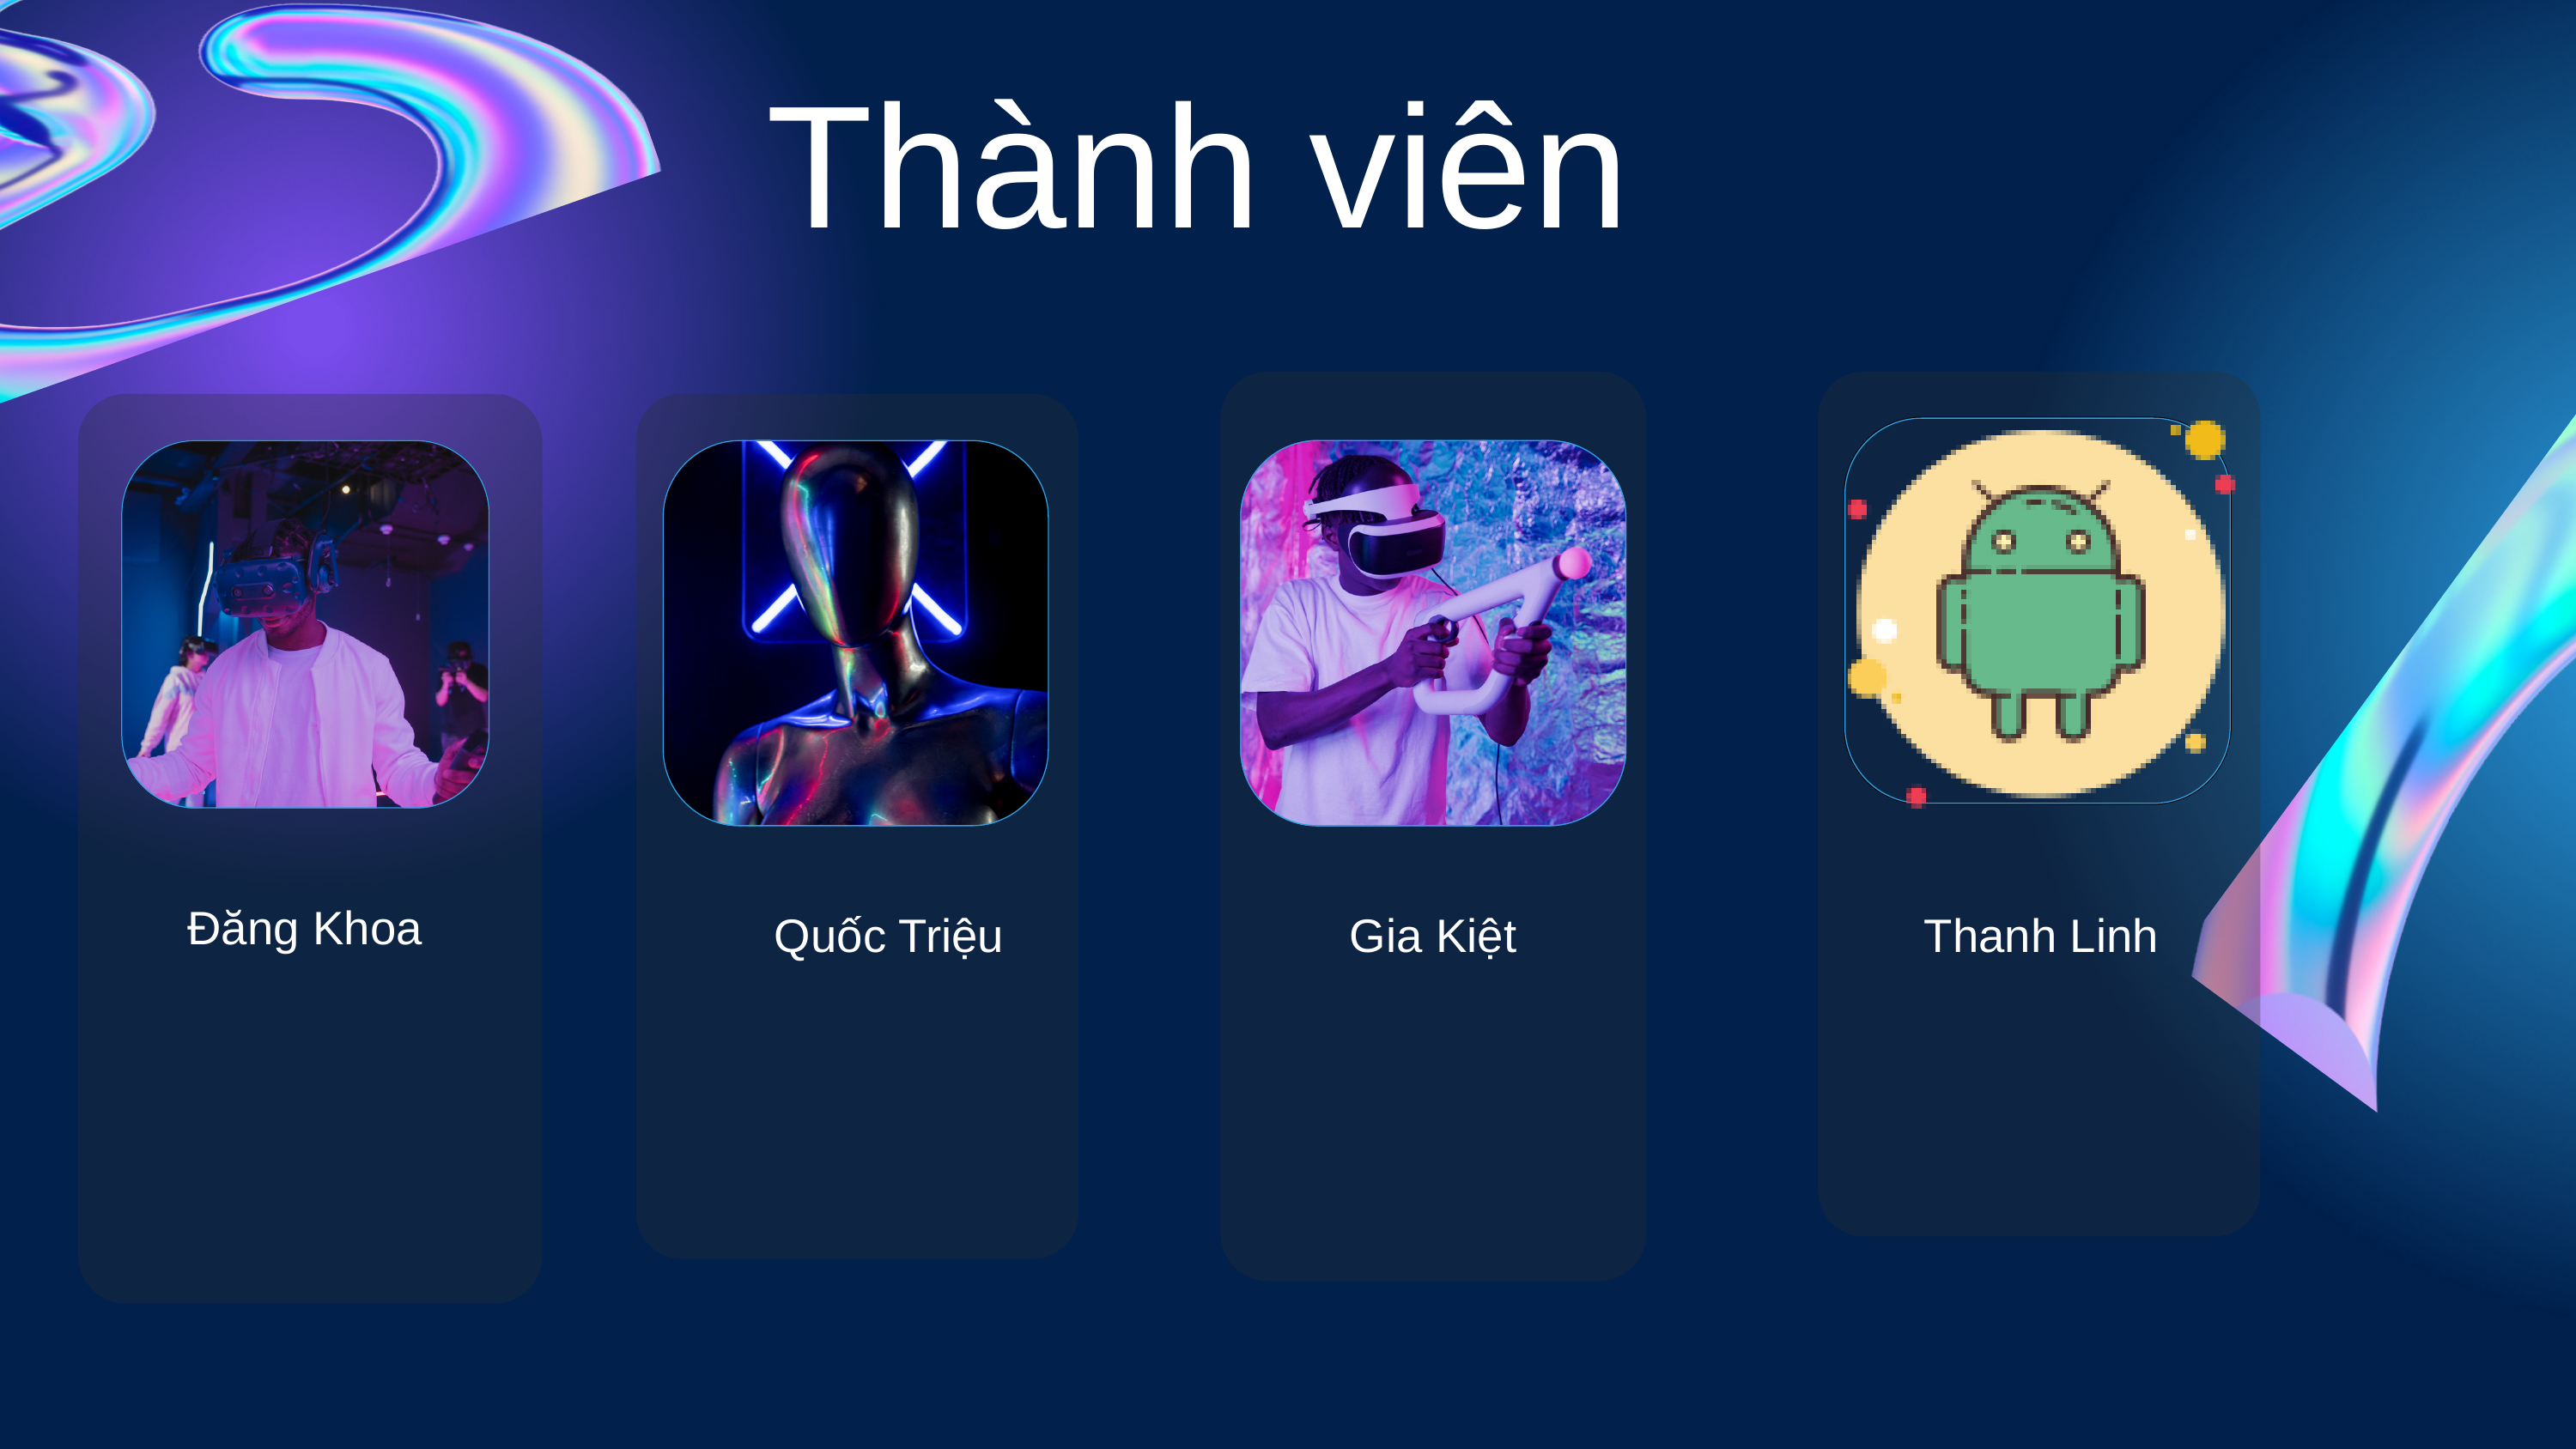

Thành viên

Đăng Khoa
Quốc Triệu
Gia Kiệt
Thanh Linh